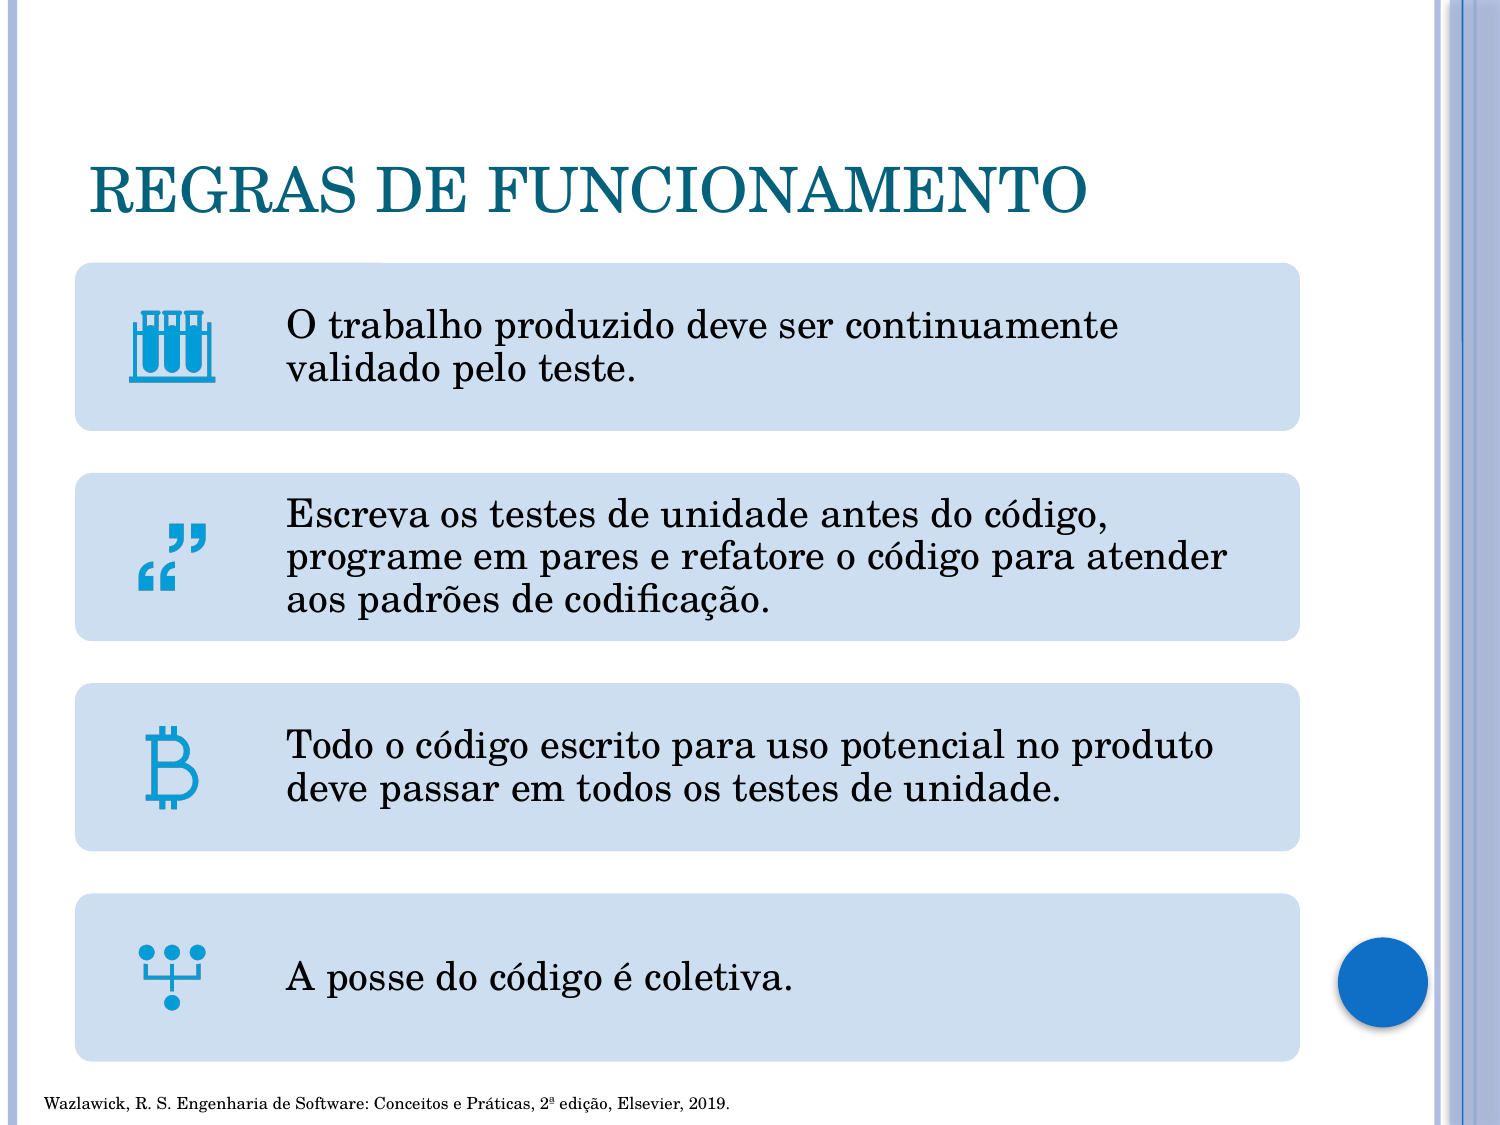

# Regras de funcionamento
O trabalho produzido deve ser continuamente validado pelo teste.
Escreva os testes de unidade antes do código, programe em pares e refatore o código para atender aos padrões de codificação.
Todo o código escrito para uso potencial no produto deve passar em todos os testes de unidade.
A posse do código é coletiva.